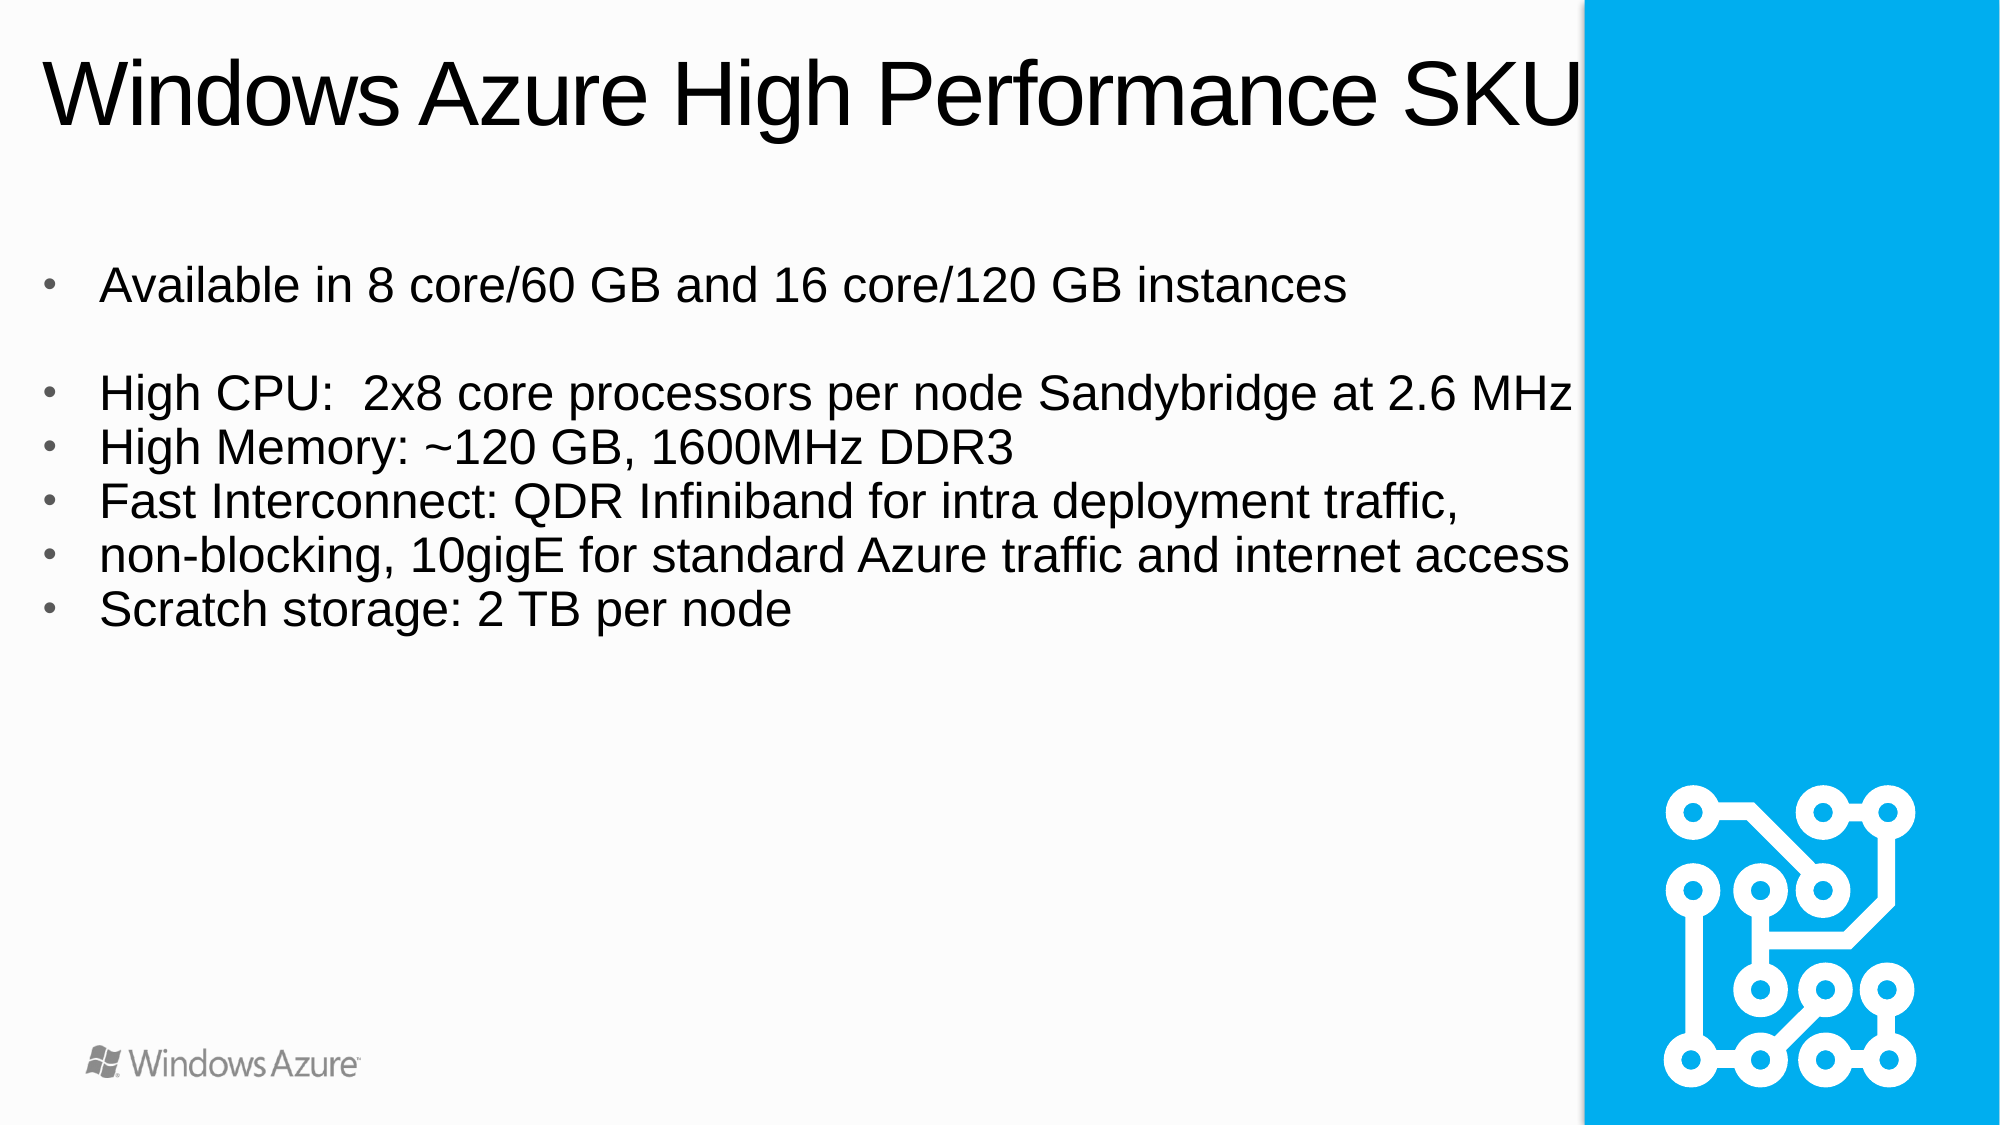

# Windows Azure High Performance SKU
Available in 8 core/60 GB and 16 core/120 GB instances

High CPU:  2x8 core processors per node Sandybridge at 2.6 MHz
High Memory: ~120 GB, 1600MHz DDR3
Fast Interconnect: QDR Infiniband for intra deployment traffic,
non-blocking, 10gigE for standard Azure traffic and internet access
Scratch storage: 2 TB per node